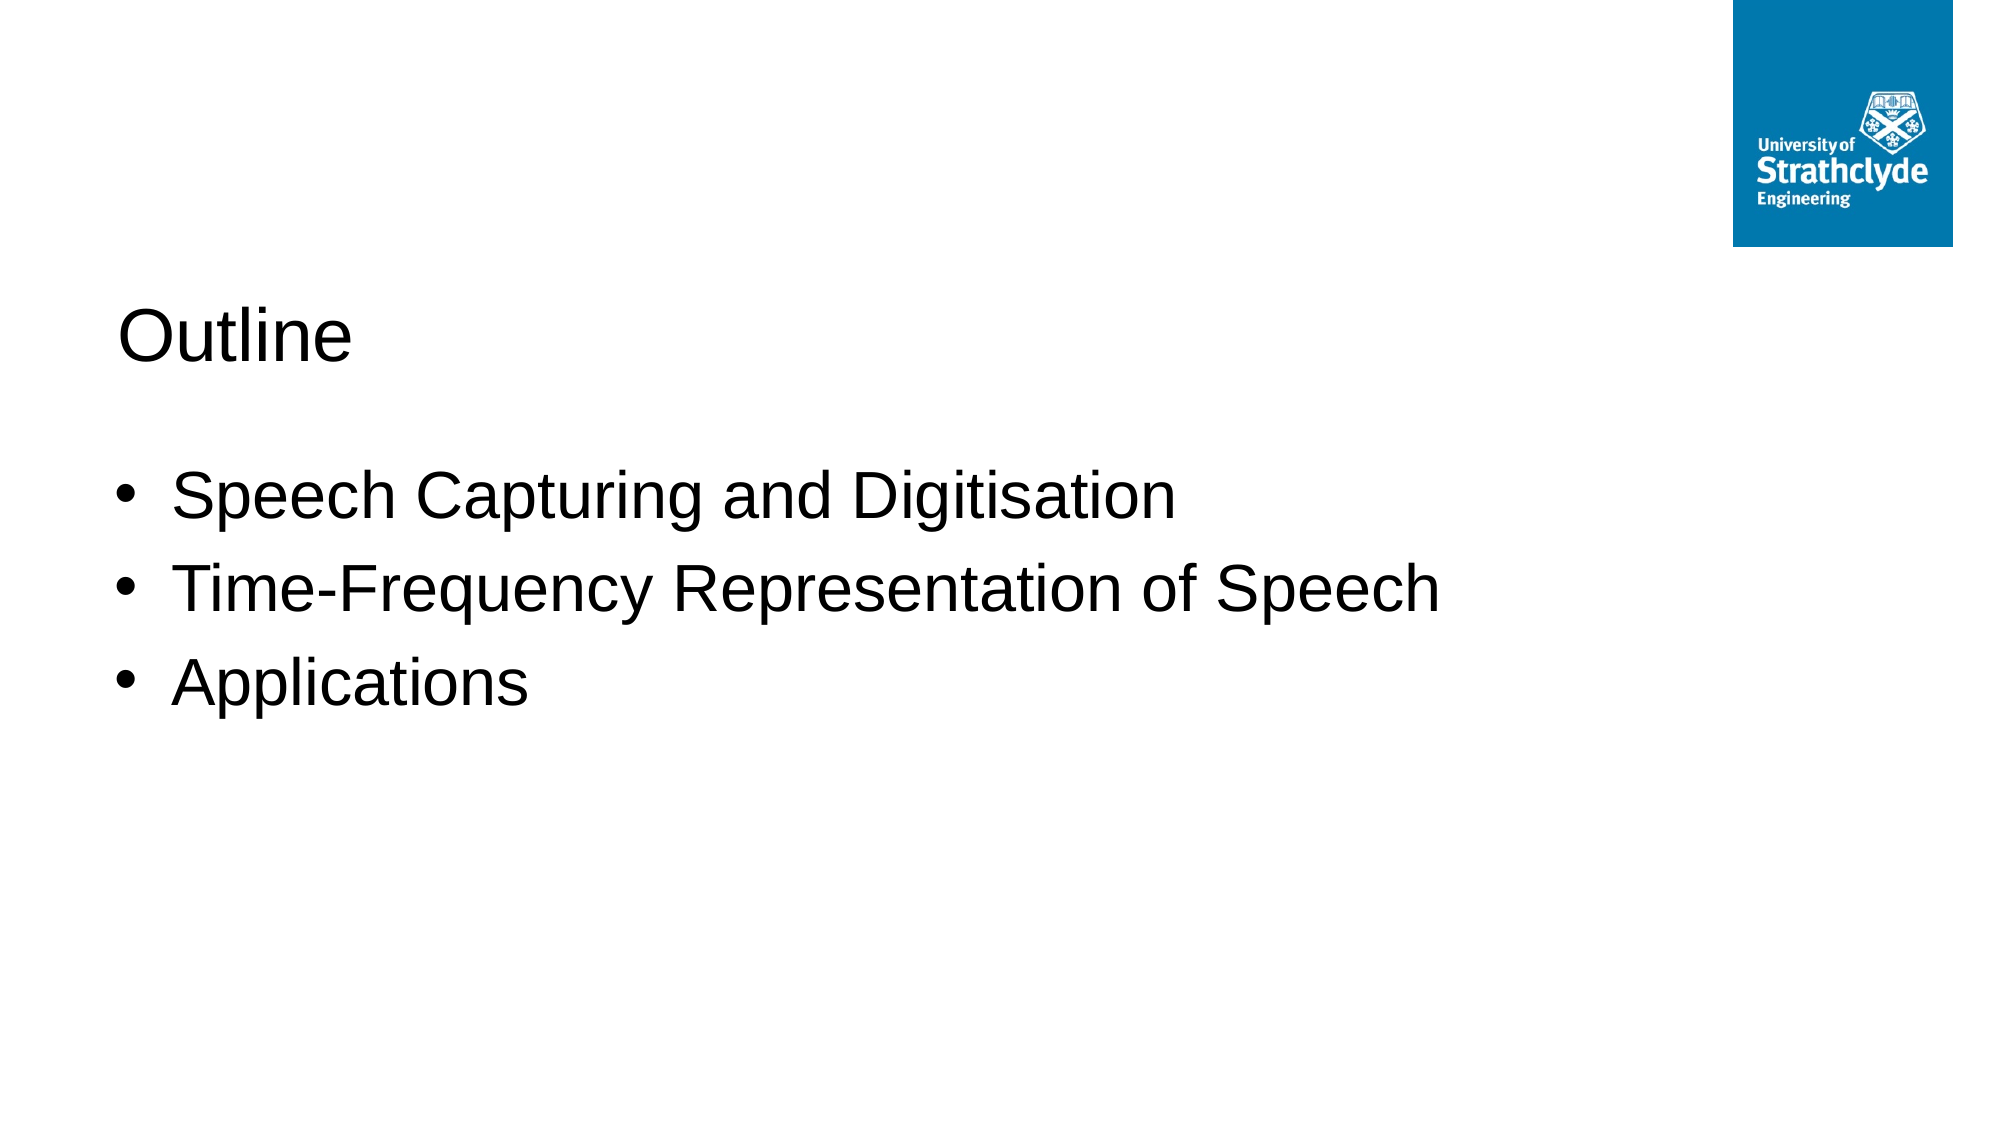

# Outline
Speech Capturing and Digitisation
Time-Frequency Representation of Speech
Applications